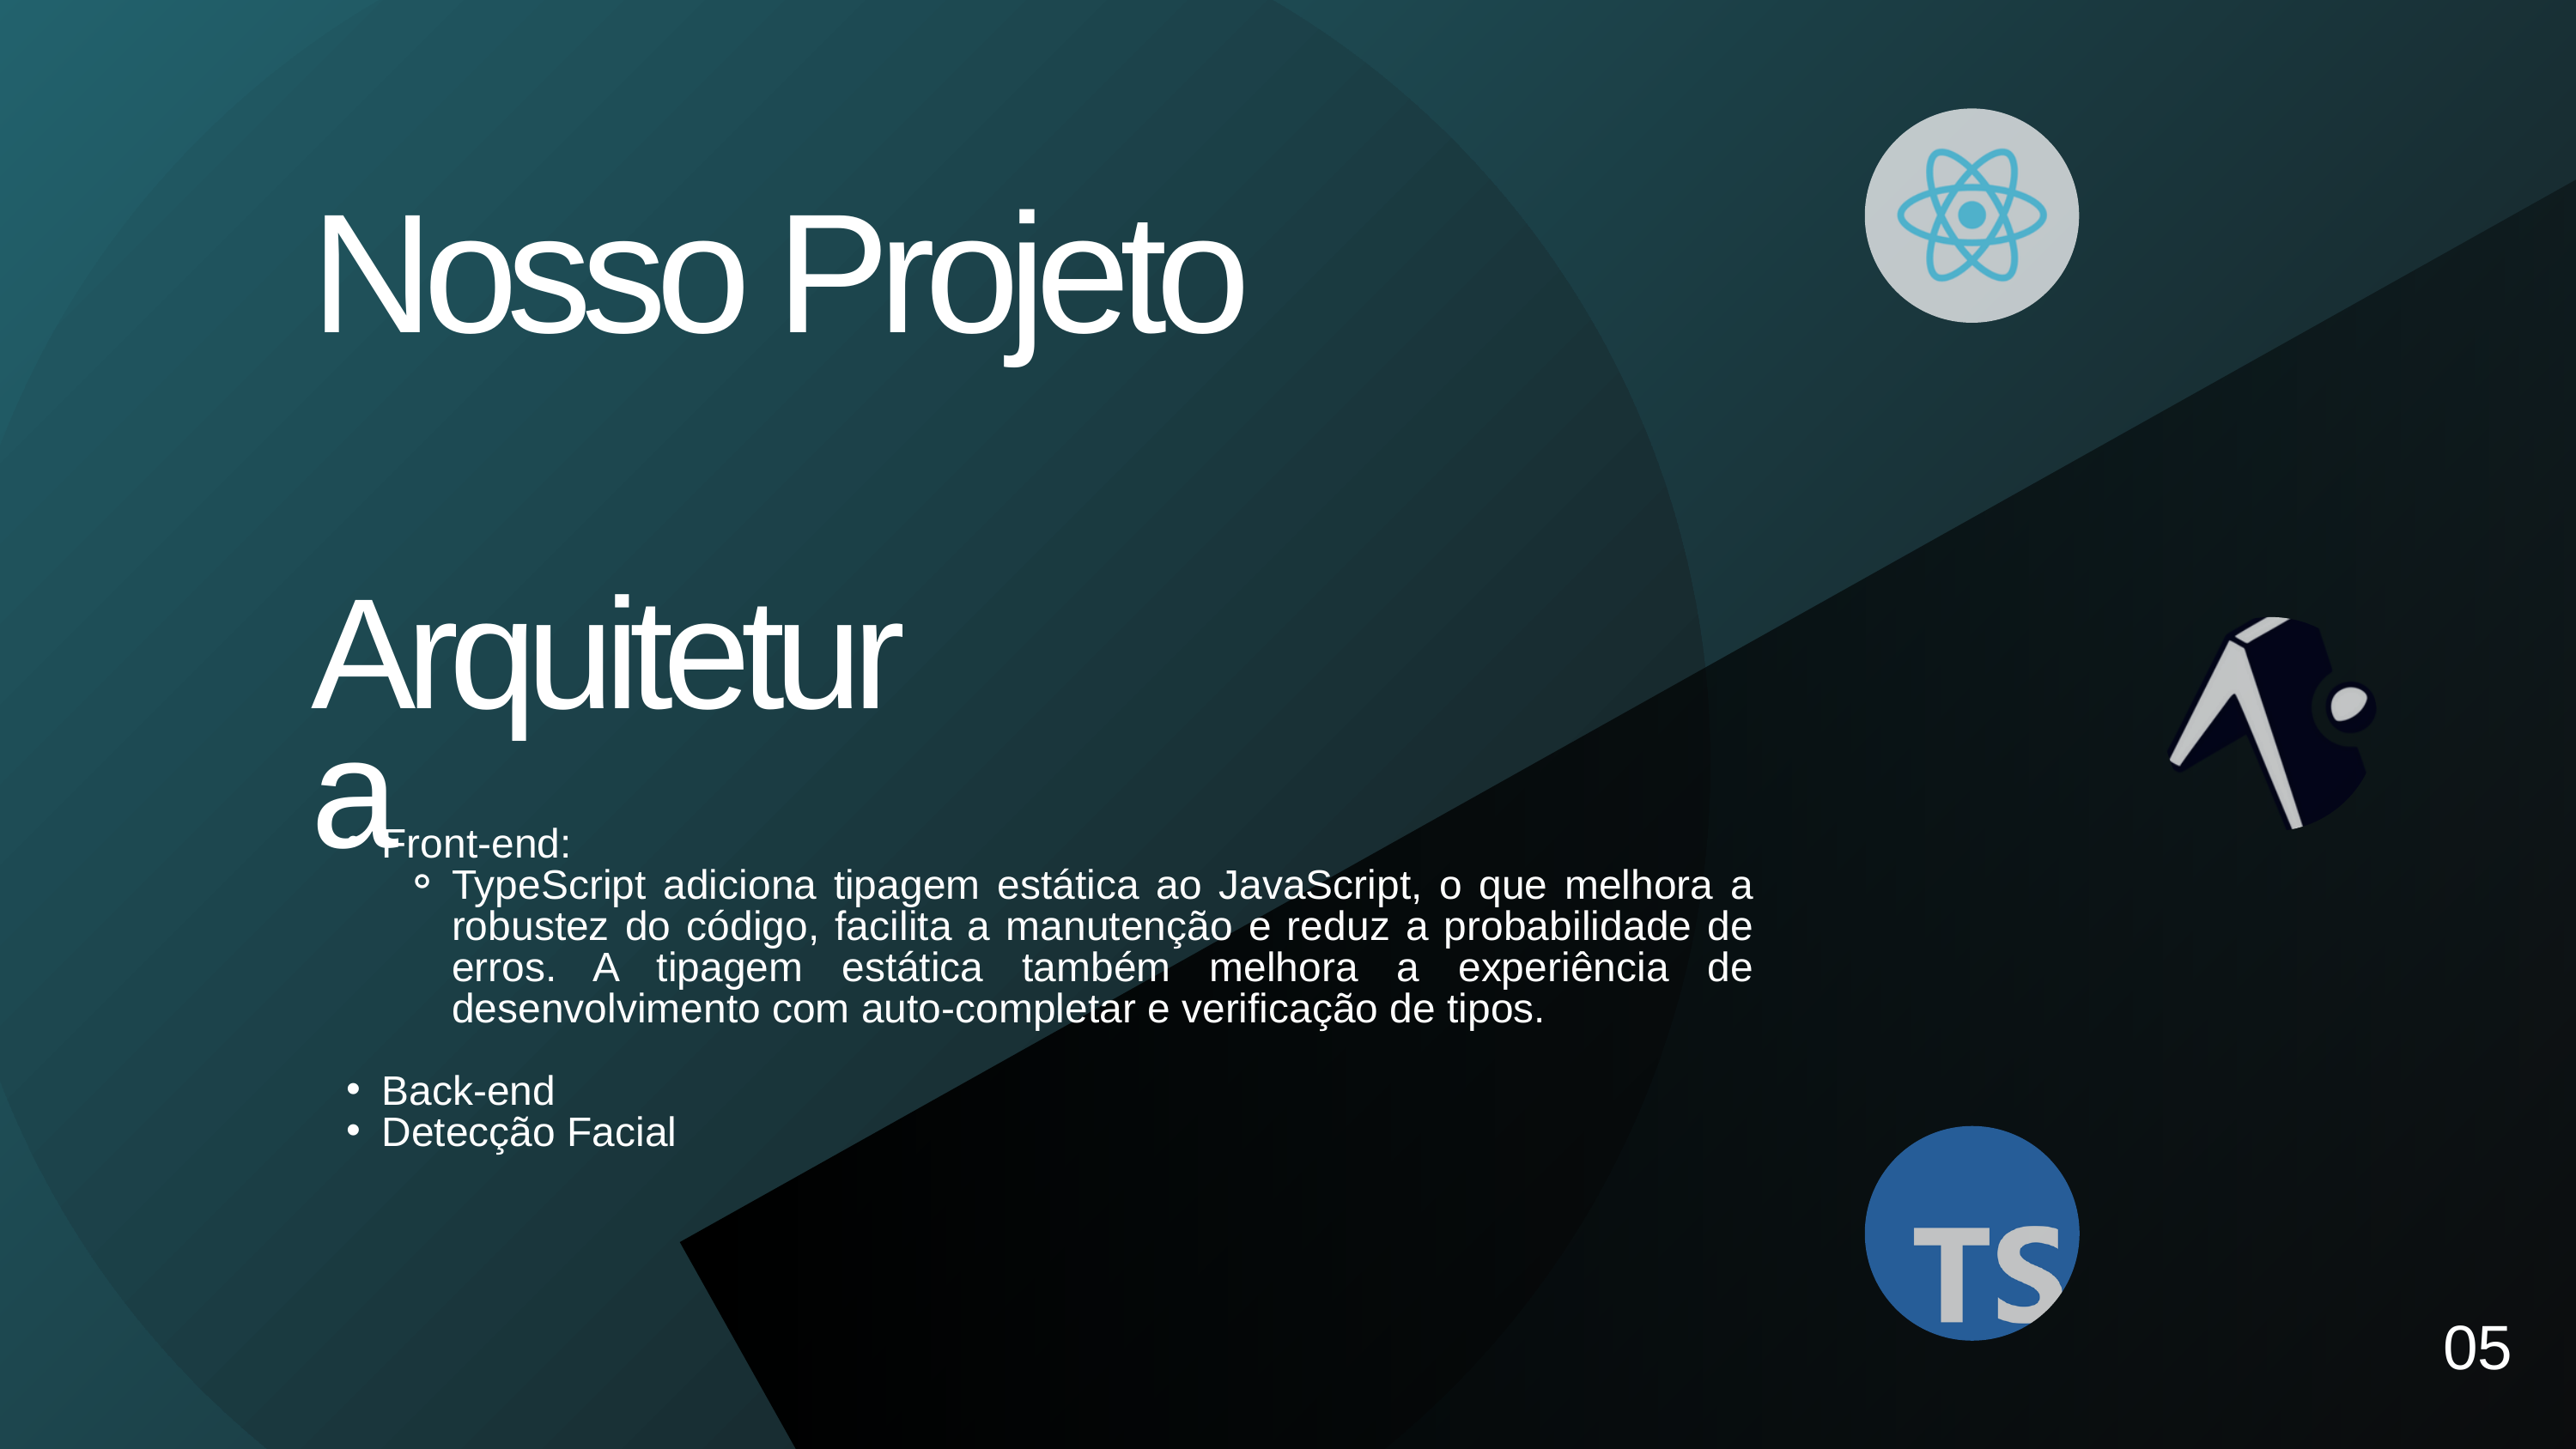

Nosso Projeto

Arquitetura

Front-end:
TypeScript adiciona tipagem estática ao JavaScript, o que melhora a robustez do código, facilita a manutenção e reduz a probabilidade de erros. A tipagem estática também melhora a experiência de desenvolvimento com auto-completar e verificação de tipos.

Back-end
Detecção Facial

05